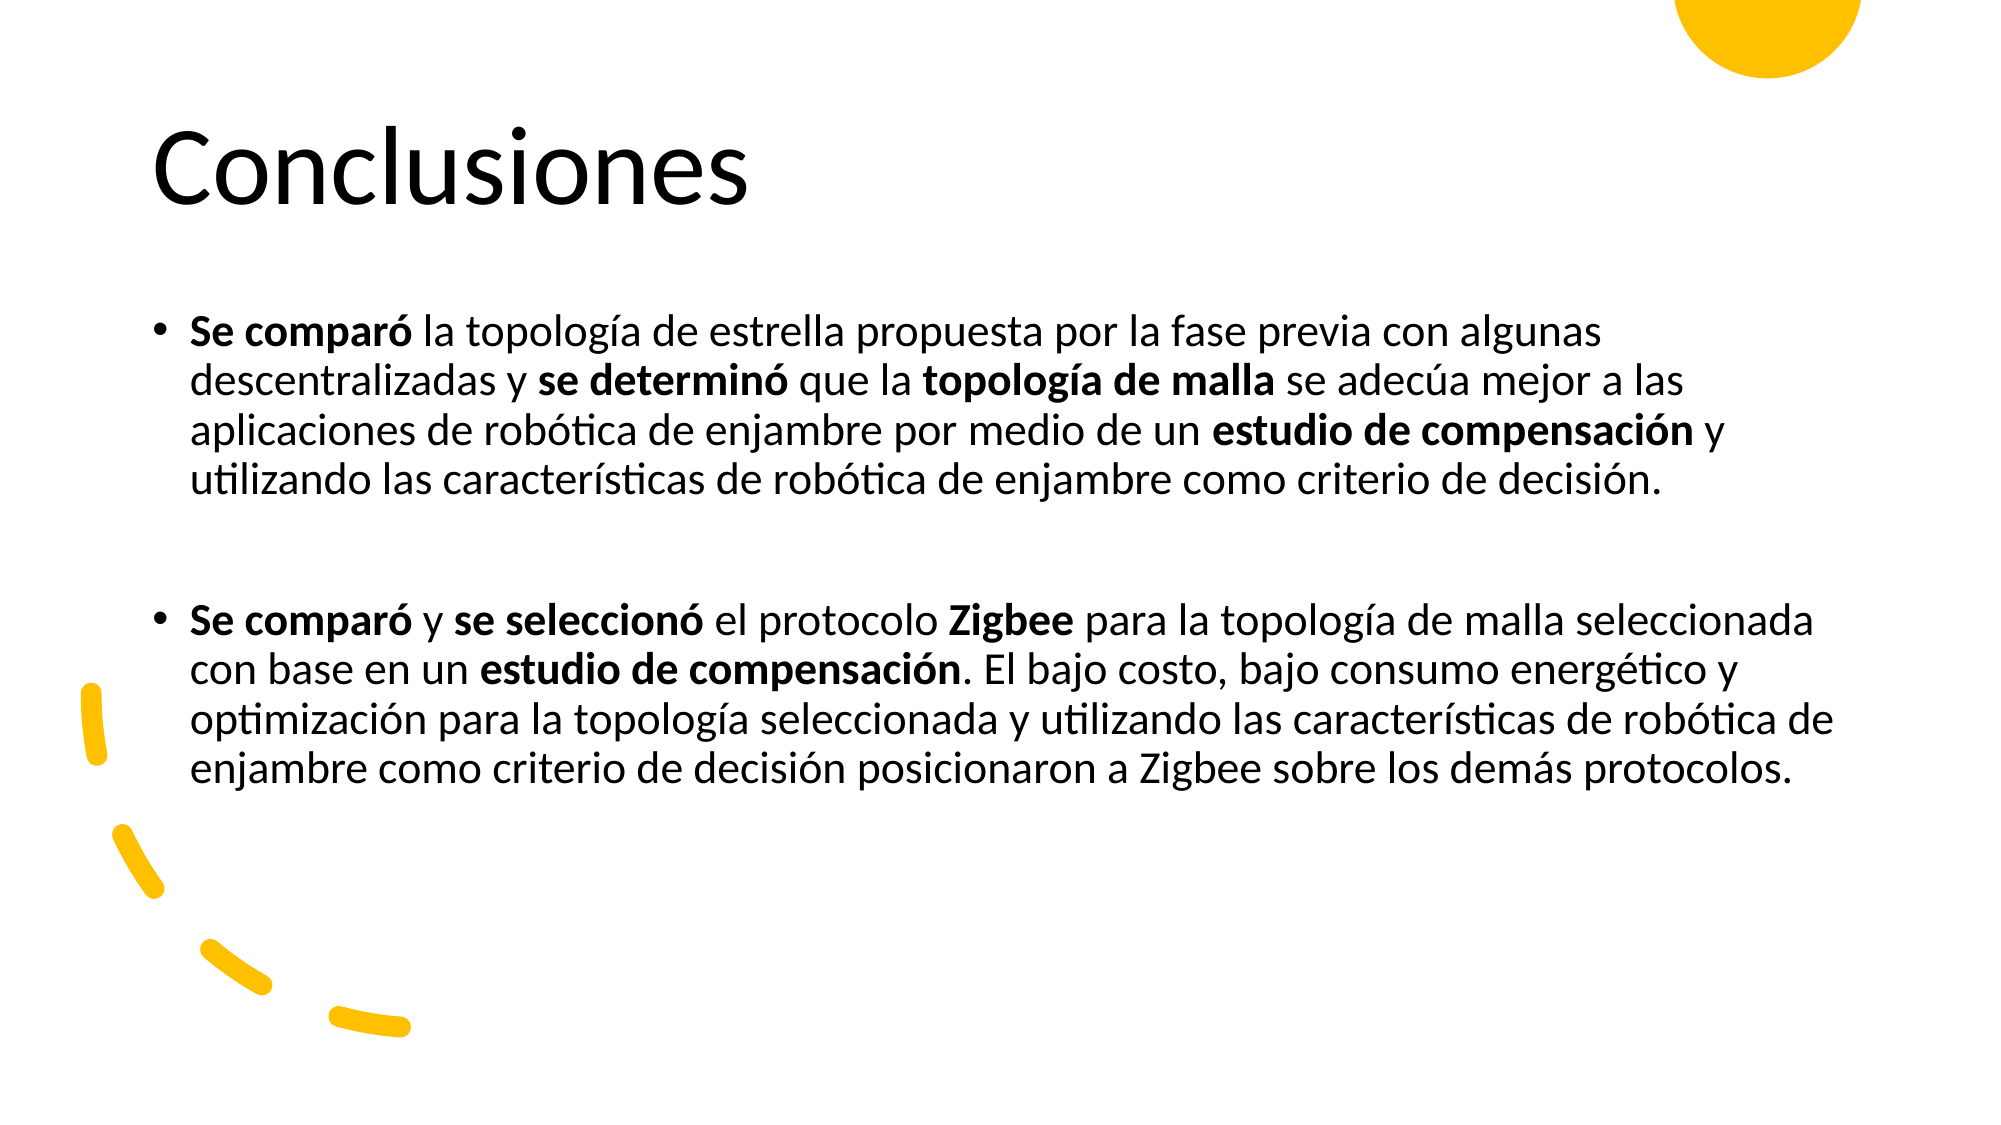

# Conclusiones
Se comparó la topología de estrella propuesta por la fase previa con algunas descentralizadas y se determinó que la topología de malla se adecúa mejor a las aplicaciones de robótica de enjambre por medio de un estudio de compensación y utilizando las características de robótica de enjambre como criterio de decisión.

Se comparó y se seleccionó el protocolo Zigbee para la topología de malla seleccionada con base en un estudio de compensación. El bajo costo, bajo consumo energético y optimización para la topología seleccionada y utilizando las características de robótica de enjambre como criterio de decisión posicionaron a Zigbee sobre los demás protocolos.